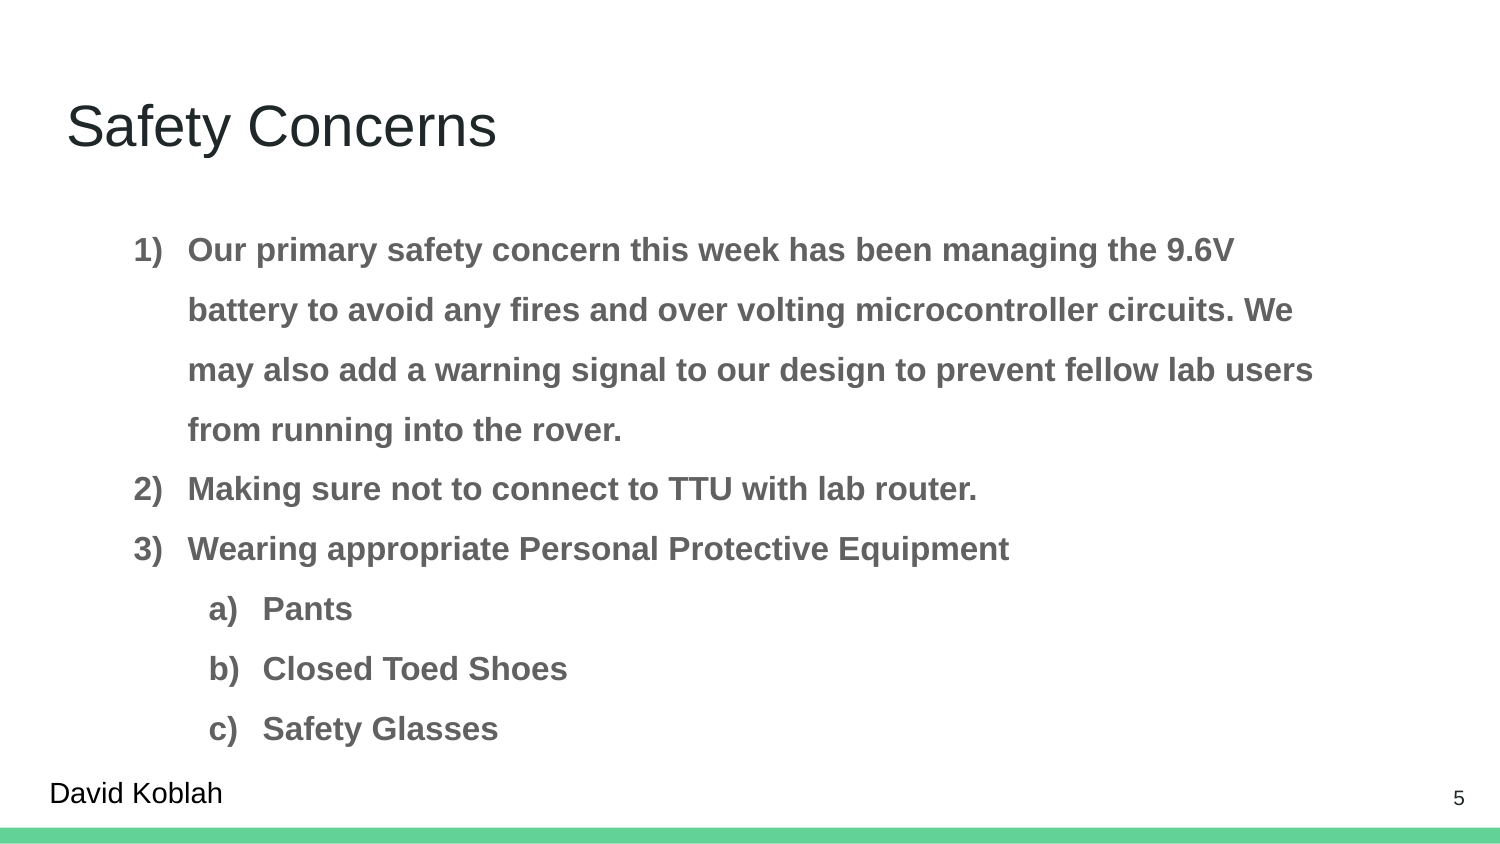

# Safety Concerns
Our primary safety concern this week has been managing the 9.6V battery to avoid any fires and over volting microcontroller circuits. We may also add a warning signal to our design to prevent fellow lab users from running into the rover.
Making sure not to connect to TTU with lab router.
Wearing appropriate Personal Protective Equipment
Pants
Closed Toed Shoes
Safety Glasses
David Koblah
5